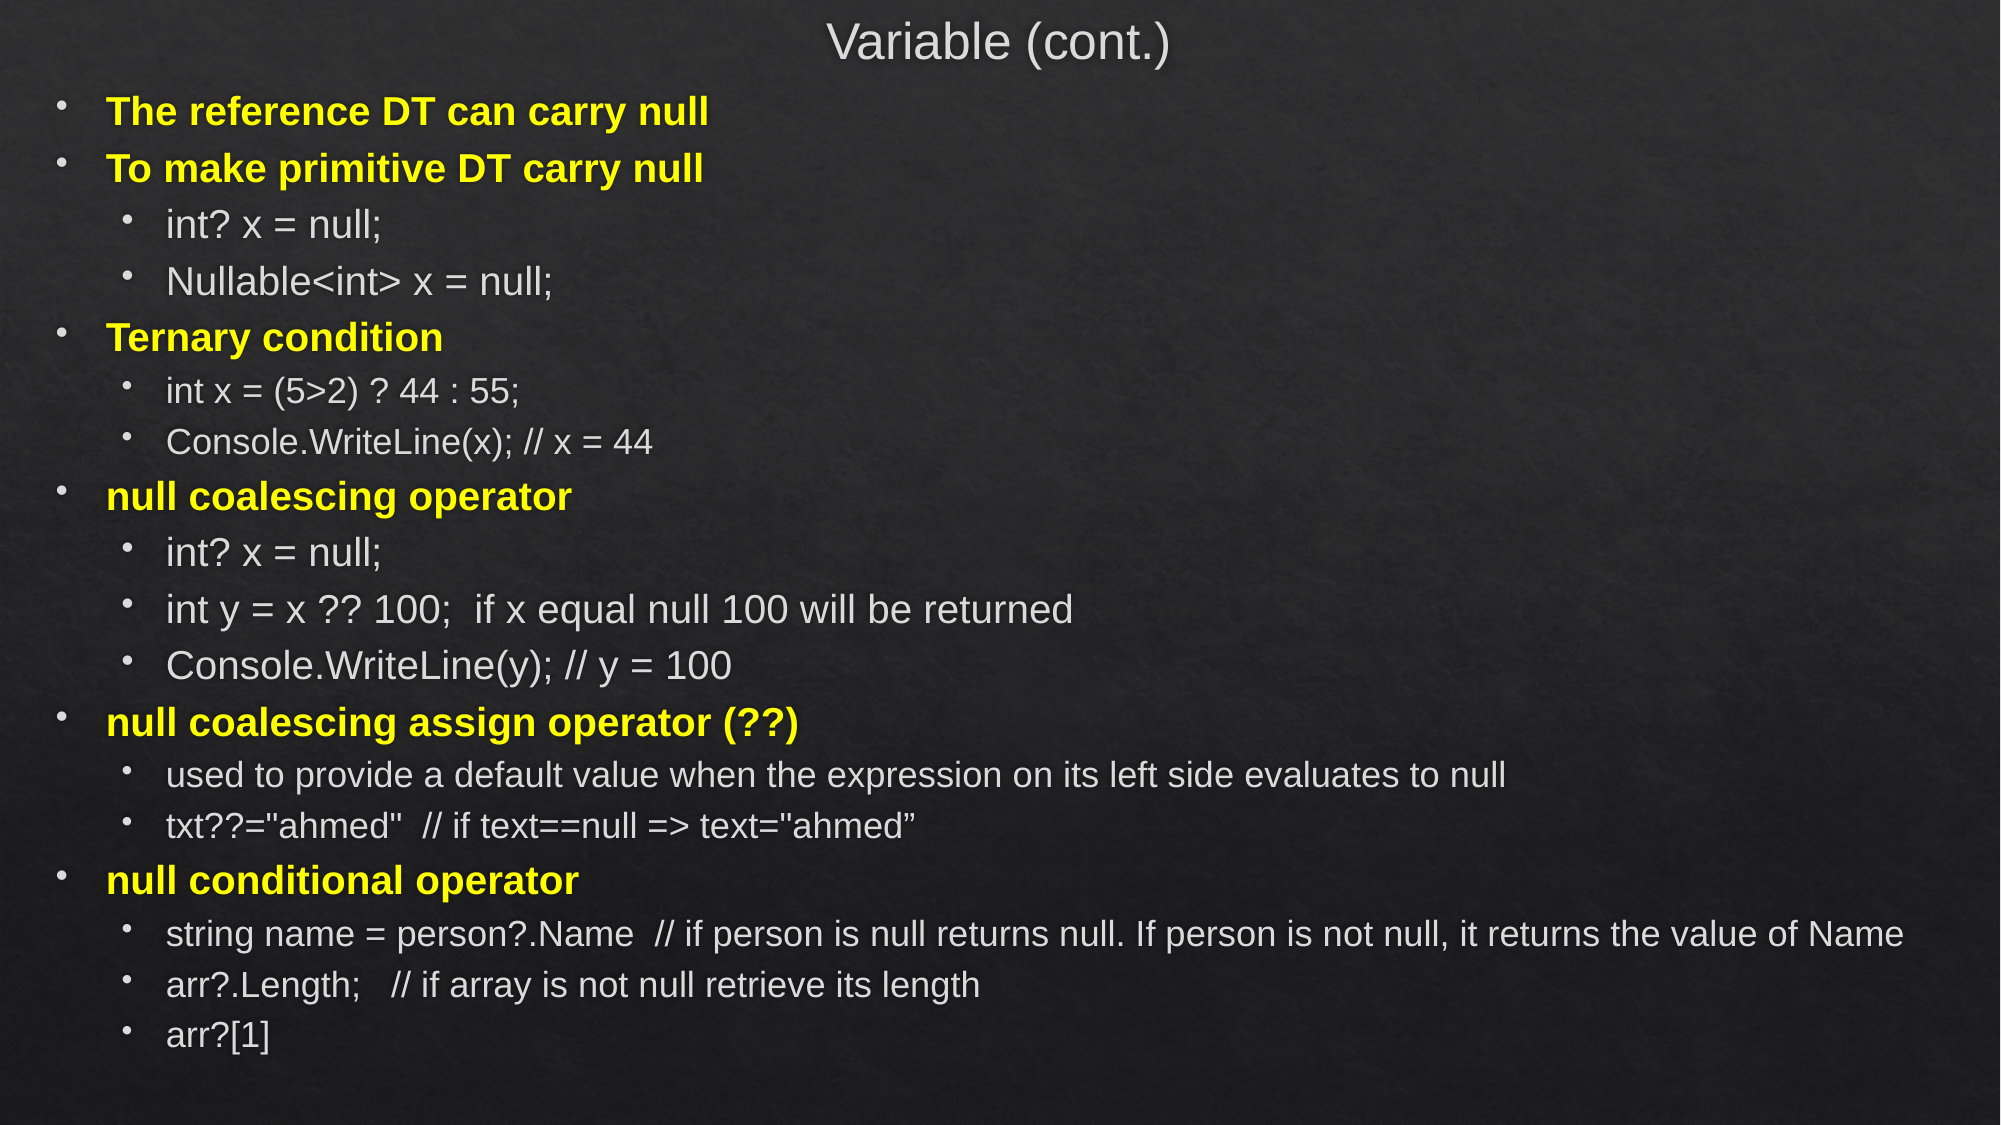

# Variable (cont.)
The reference DT can carry null
To make primitive DT carry null
int? x = null;
Nullable<int> x = null;
Ternary condition
int x = (5>2) ? 44 : 55;
Console.WriteLine(x); // x = 44
null coalescing operator
int? x = null;
int y = x ?? 100;  if x equal null 100 will be returned
Console.WriteLine(y); // y = 100
null coalescing assign operator (??)
used to provide a default value when the expression on its left side evaluates to null
txt??="ahmed"  // if text==null => text="ahmed”
null conditional operator
string name = person?.Name  // if person is null returns null. If person is not null, it returns the value of Name
arr?.Length;   // if array is not null retrieve its length
arr?[1]